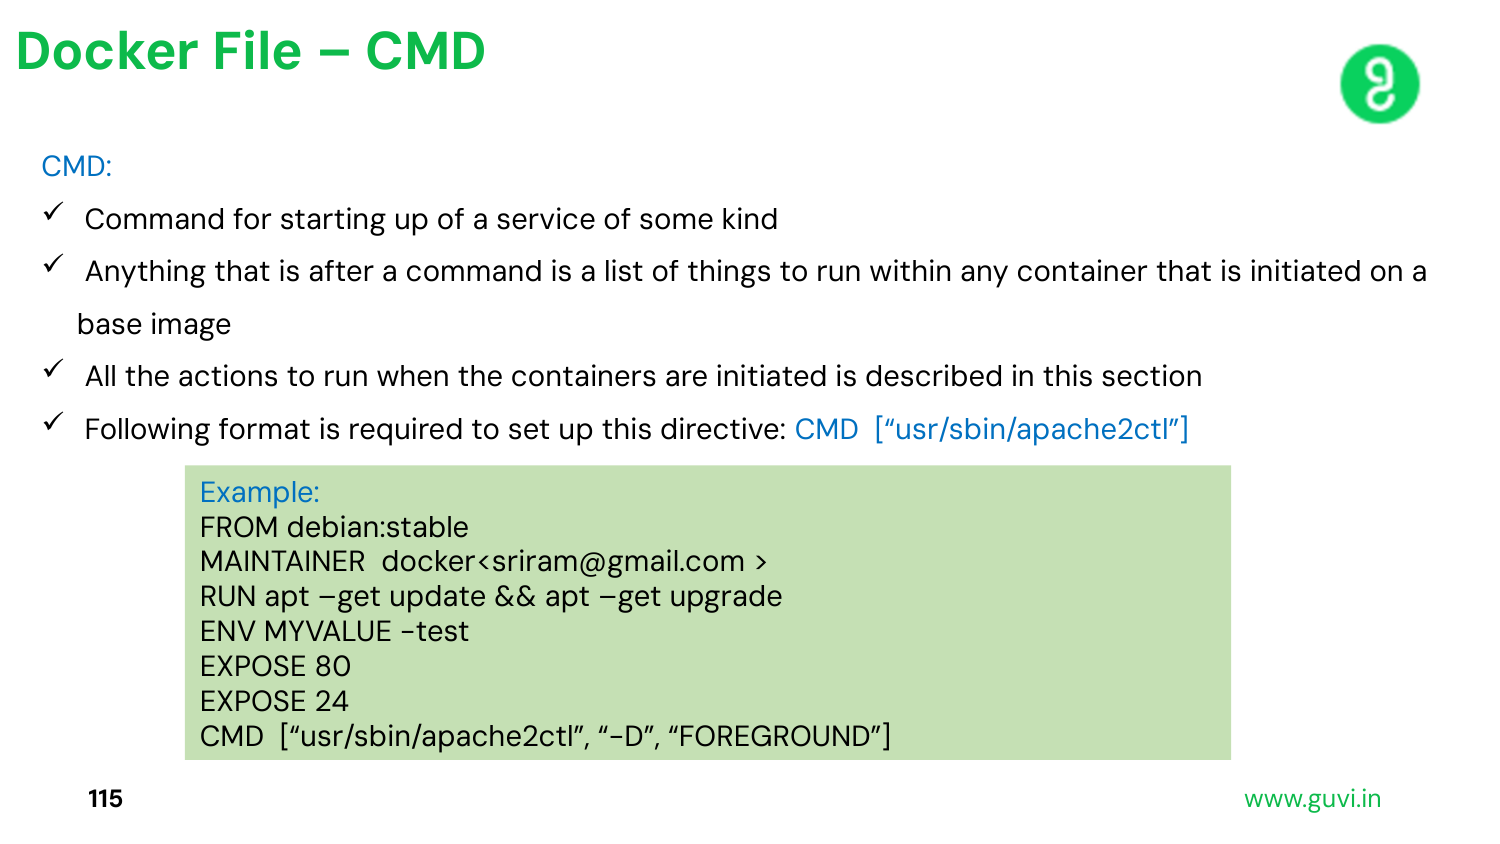

Docker File – CMD
CMD:
 Command for starting up of a service of some kind
 Anything that is after a command is a list of things to run within any container that is initiated on a base image
 All the actions to run when the containers are initiated is described in this section
 Following format is required to set up this directive: CMD  [“usr/sbin/apache2ctl”]

Example:
FROM debian:stable
MAINTAINER  docker<sriram@gmail.com >
RUN apt –get update && apt –get upgrade
ENV MYVALUE -test
EXPOSE 80
EXPOSE 24
CMD  [“usr/sbin/apache2ctl”, “-D”, “FOREGROUND”]
115
www.guvi.in